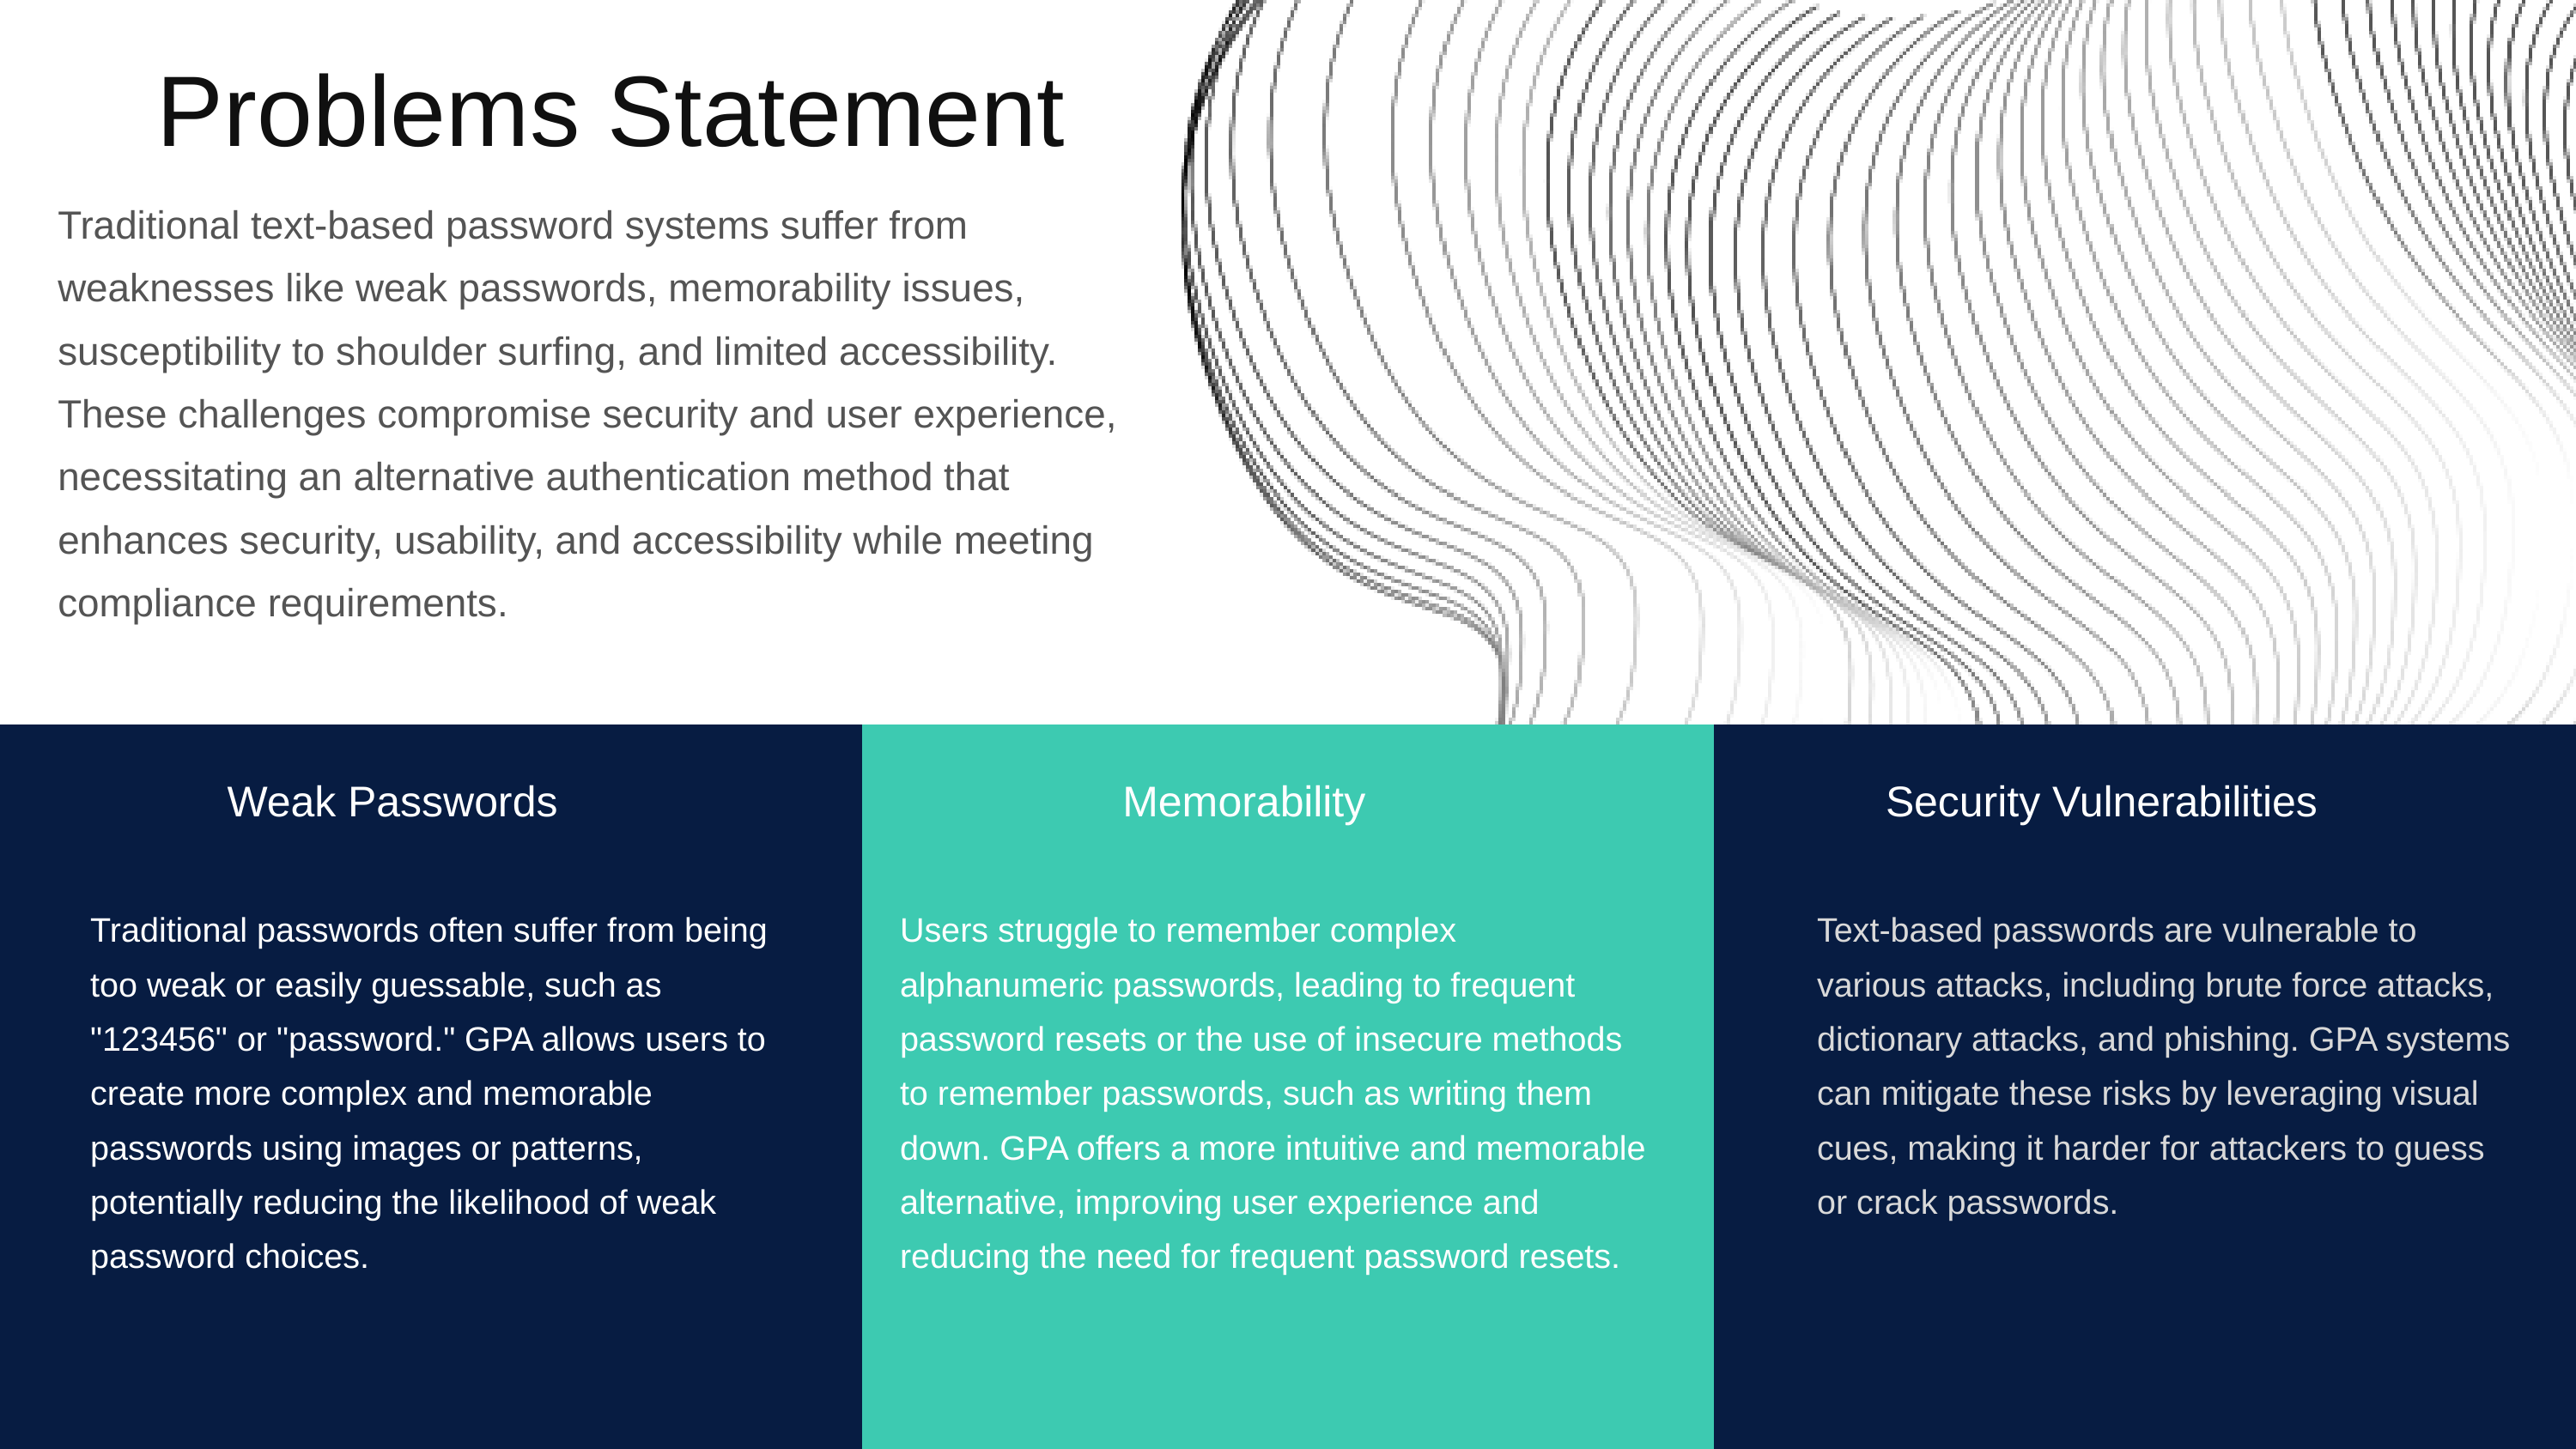

Problems Statement
Traditional text-based password systems suffer from weaknesses like weak passwords, memorability issues, susceptibility to shoulder surfing, and limited accessibility. These challenges compromise security and user experience, necessitating an alternative authentication method that enhances security, usability, and accessibility while meeting compliance requirements.

Weak Passwords
Memorability
Security Vulnerabilities
Traditional passwords often suffer from being too weak or easily guessable, such as "123456" or "password." GPA allows users to create more complex and memorable passwords using images or patterns, potentially reducing the likelihood of weak password choices.
Users struggle to remember complex alphanumeric passwords, leading to frequent password resets or the use of insecure methods to remember passwords, such as writing them down. GPA offers a more intuitive and memorable alternative, improving user experience and reducing the need for frequent password resets.
Text-based passwords are vulnerable to various attacks, including brute force attacks, dictionary attacks, and phishing. GPA systems can mitigate these risks by leveraging visual cues, making it harder for attackers to guess or crack passwords.